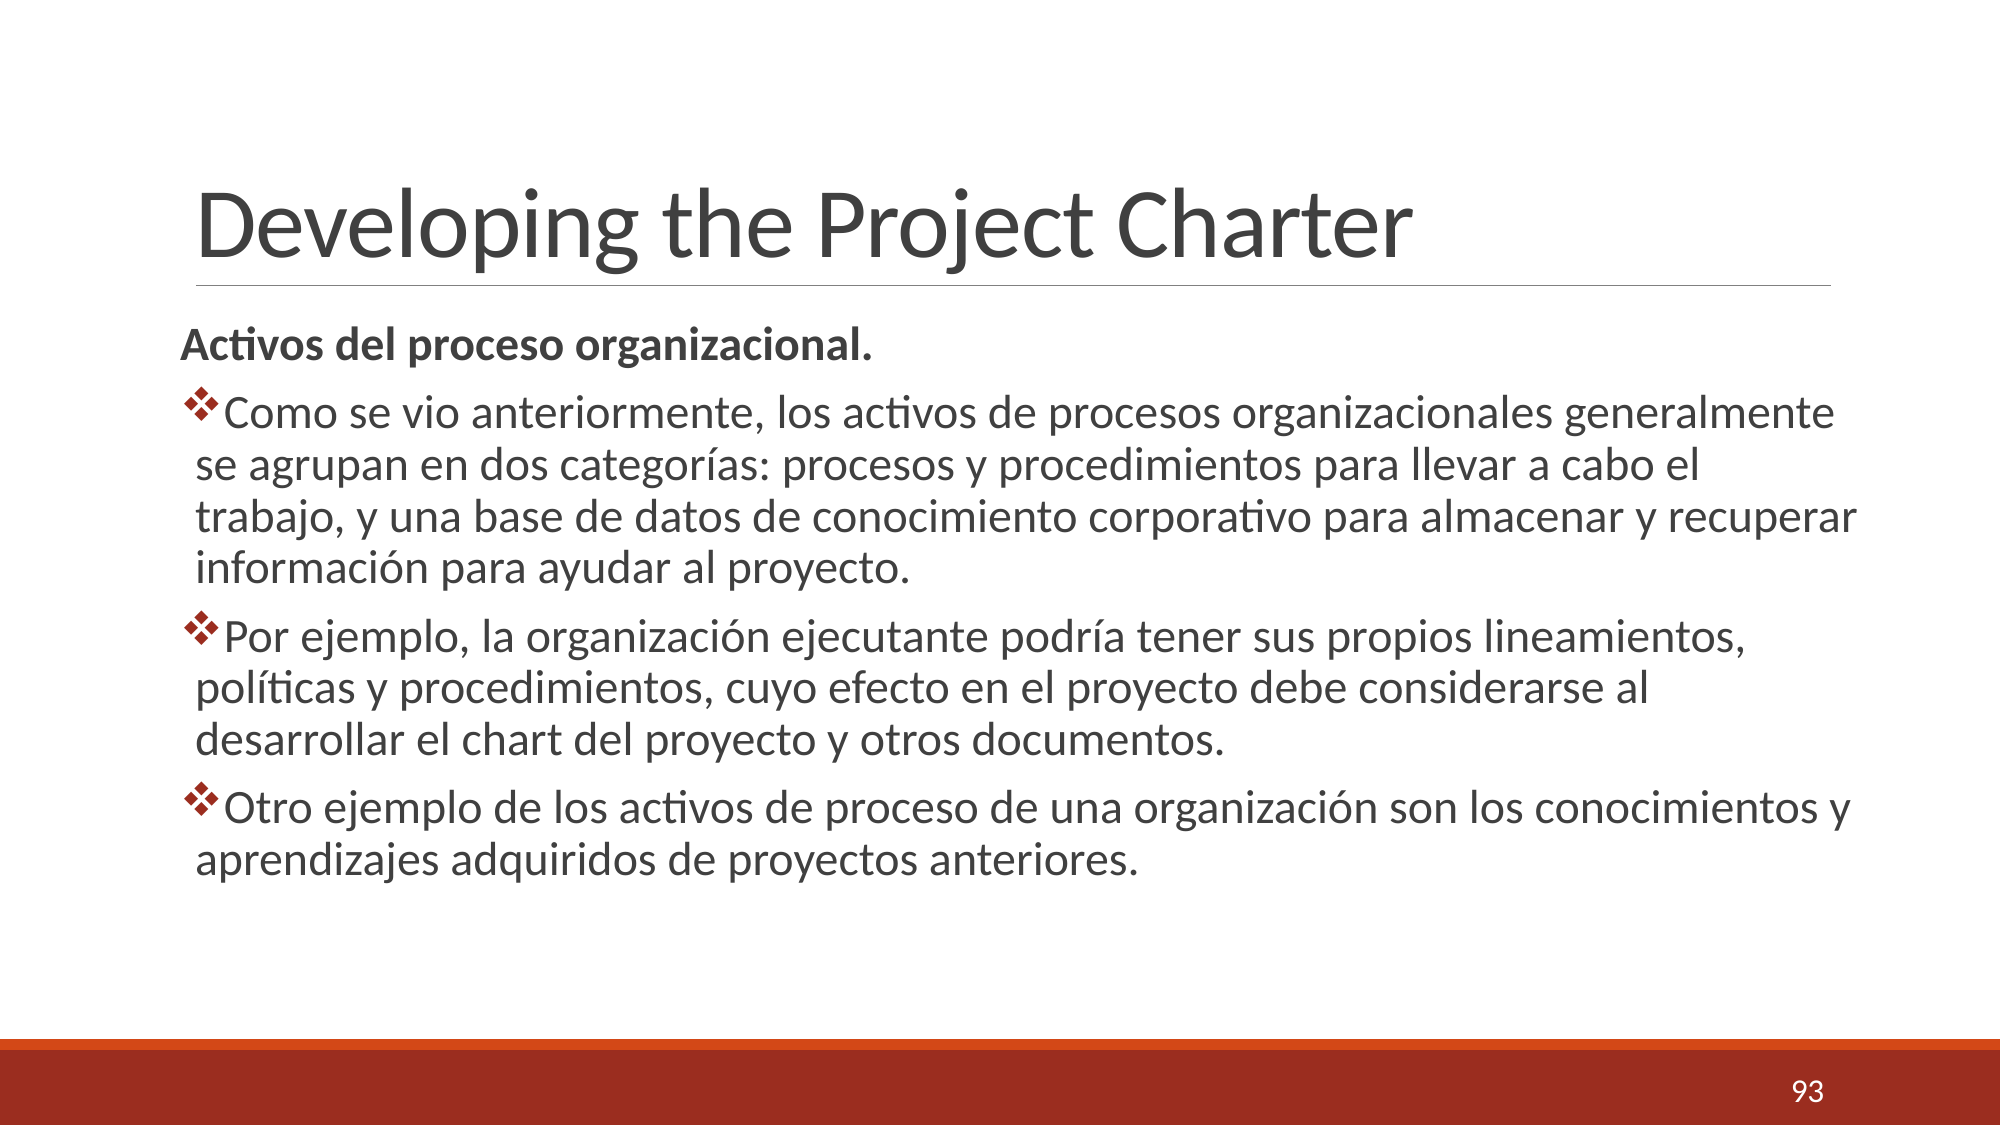

# Developing the Project Charter
Activos del proceso organizacional.
Como se vio anteriormente, los activos de procesos organizacionales generalmente se agrupan en dos categorías: procesos y procedimientos para llevar a cabo el trabajo, y una base de datos de conocimiento corporativo para almacenar y recuperar información para ayudar al proyecto.
Por ejemplo, la organización ejecutante podría tener sus propios lineamientos, políticas y procedimientos, cuyo efecto en el proyecto debe considerarse al desarrollar el chart del proyecto y otros documentos.
Otro ejemplo de los activos de proceso de una organización son los conocimientos y aprendizajes adquiridos de proyectos anteriores.
93